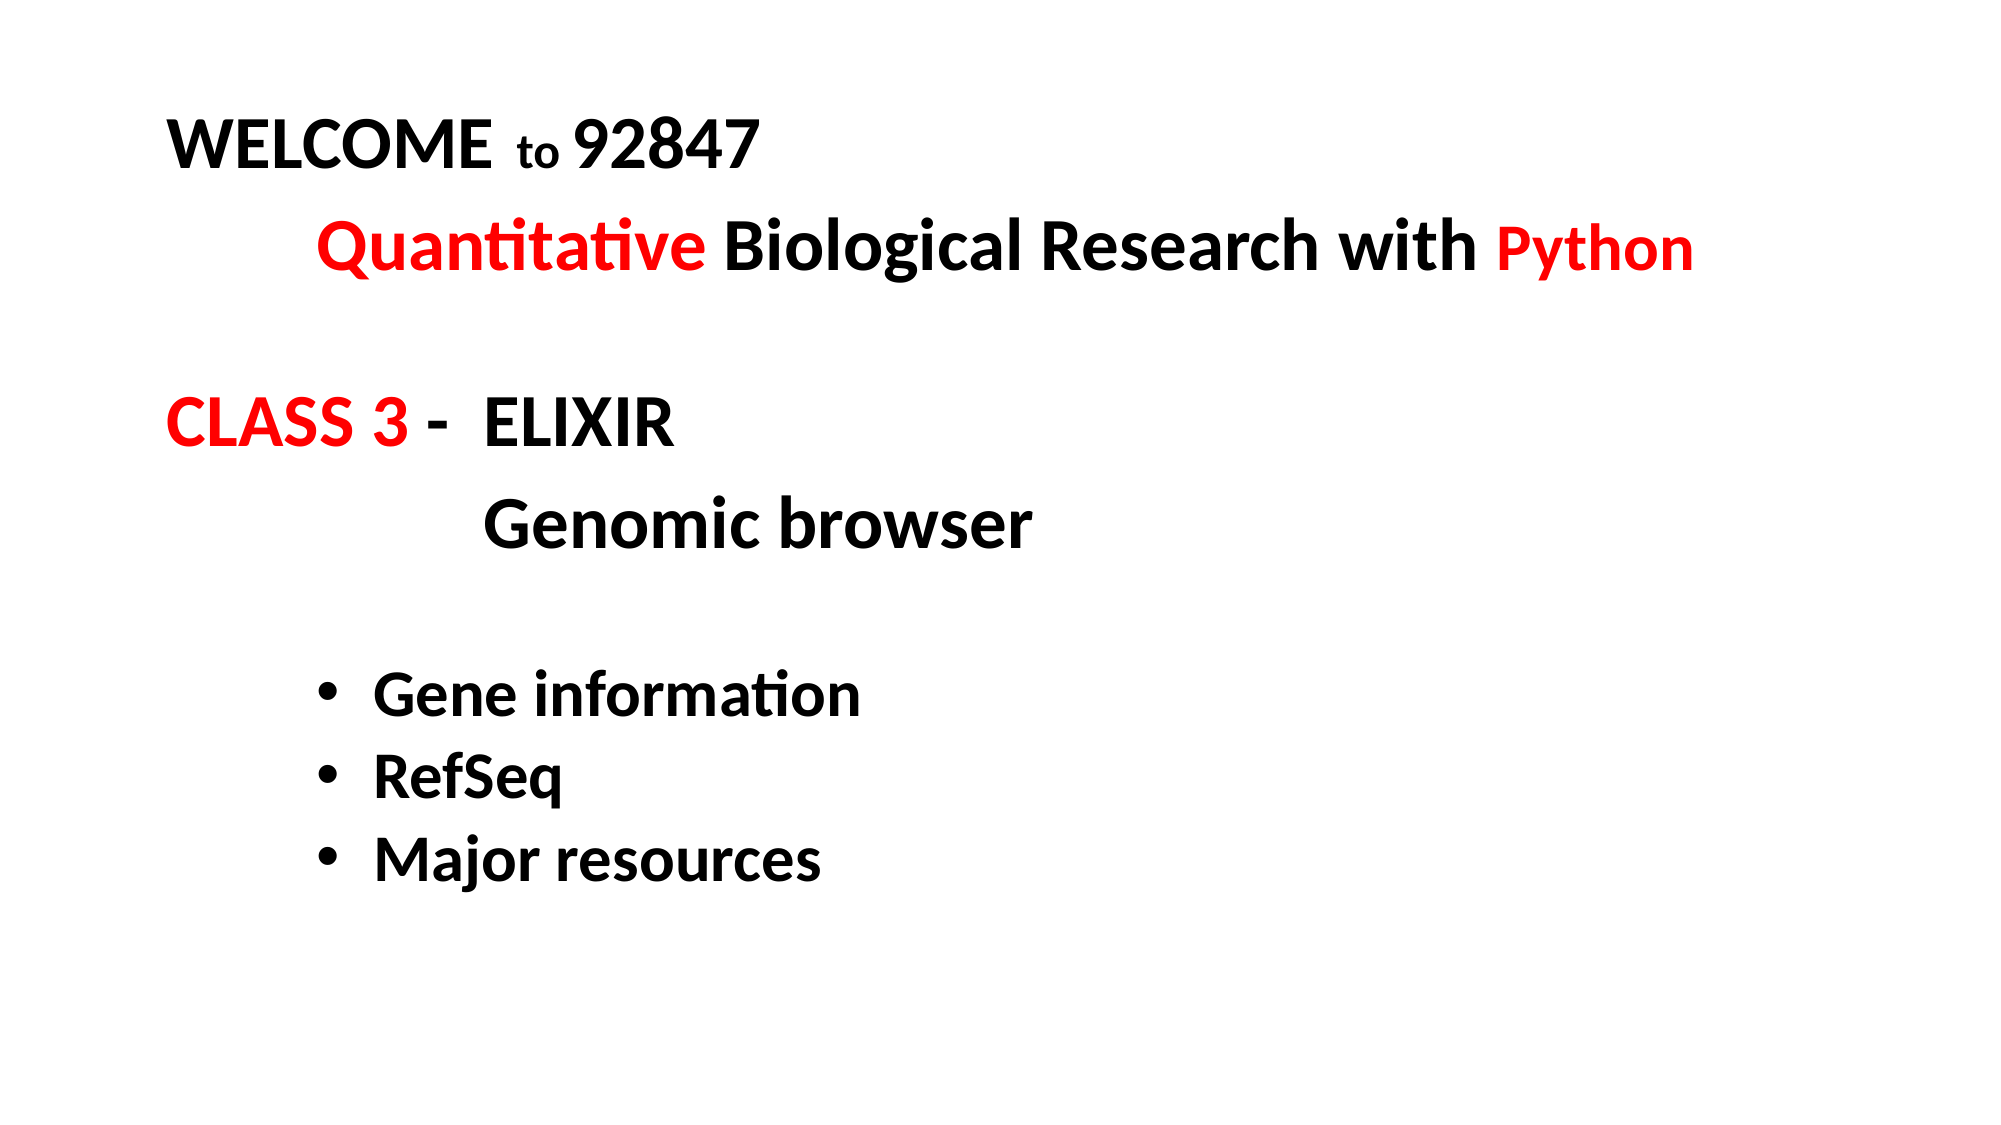

WELCOME  to 92847
	Quantitative Biological Research with Python

CLASS 3 -  ELIXIR
		 Genomic browser

Gene information
RefSeq
Major resources